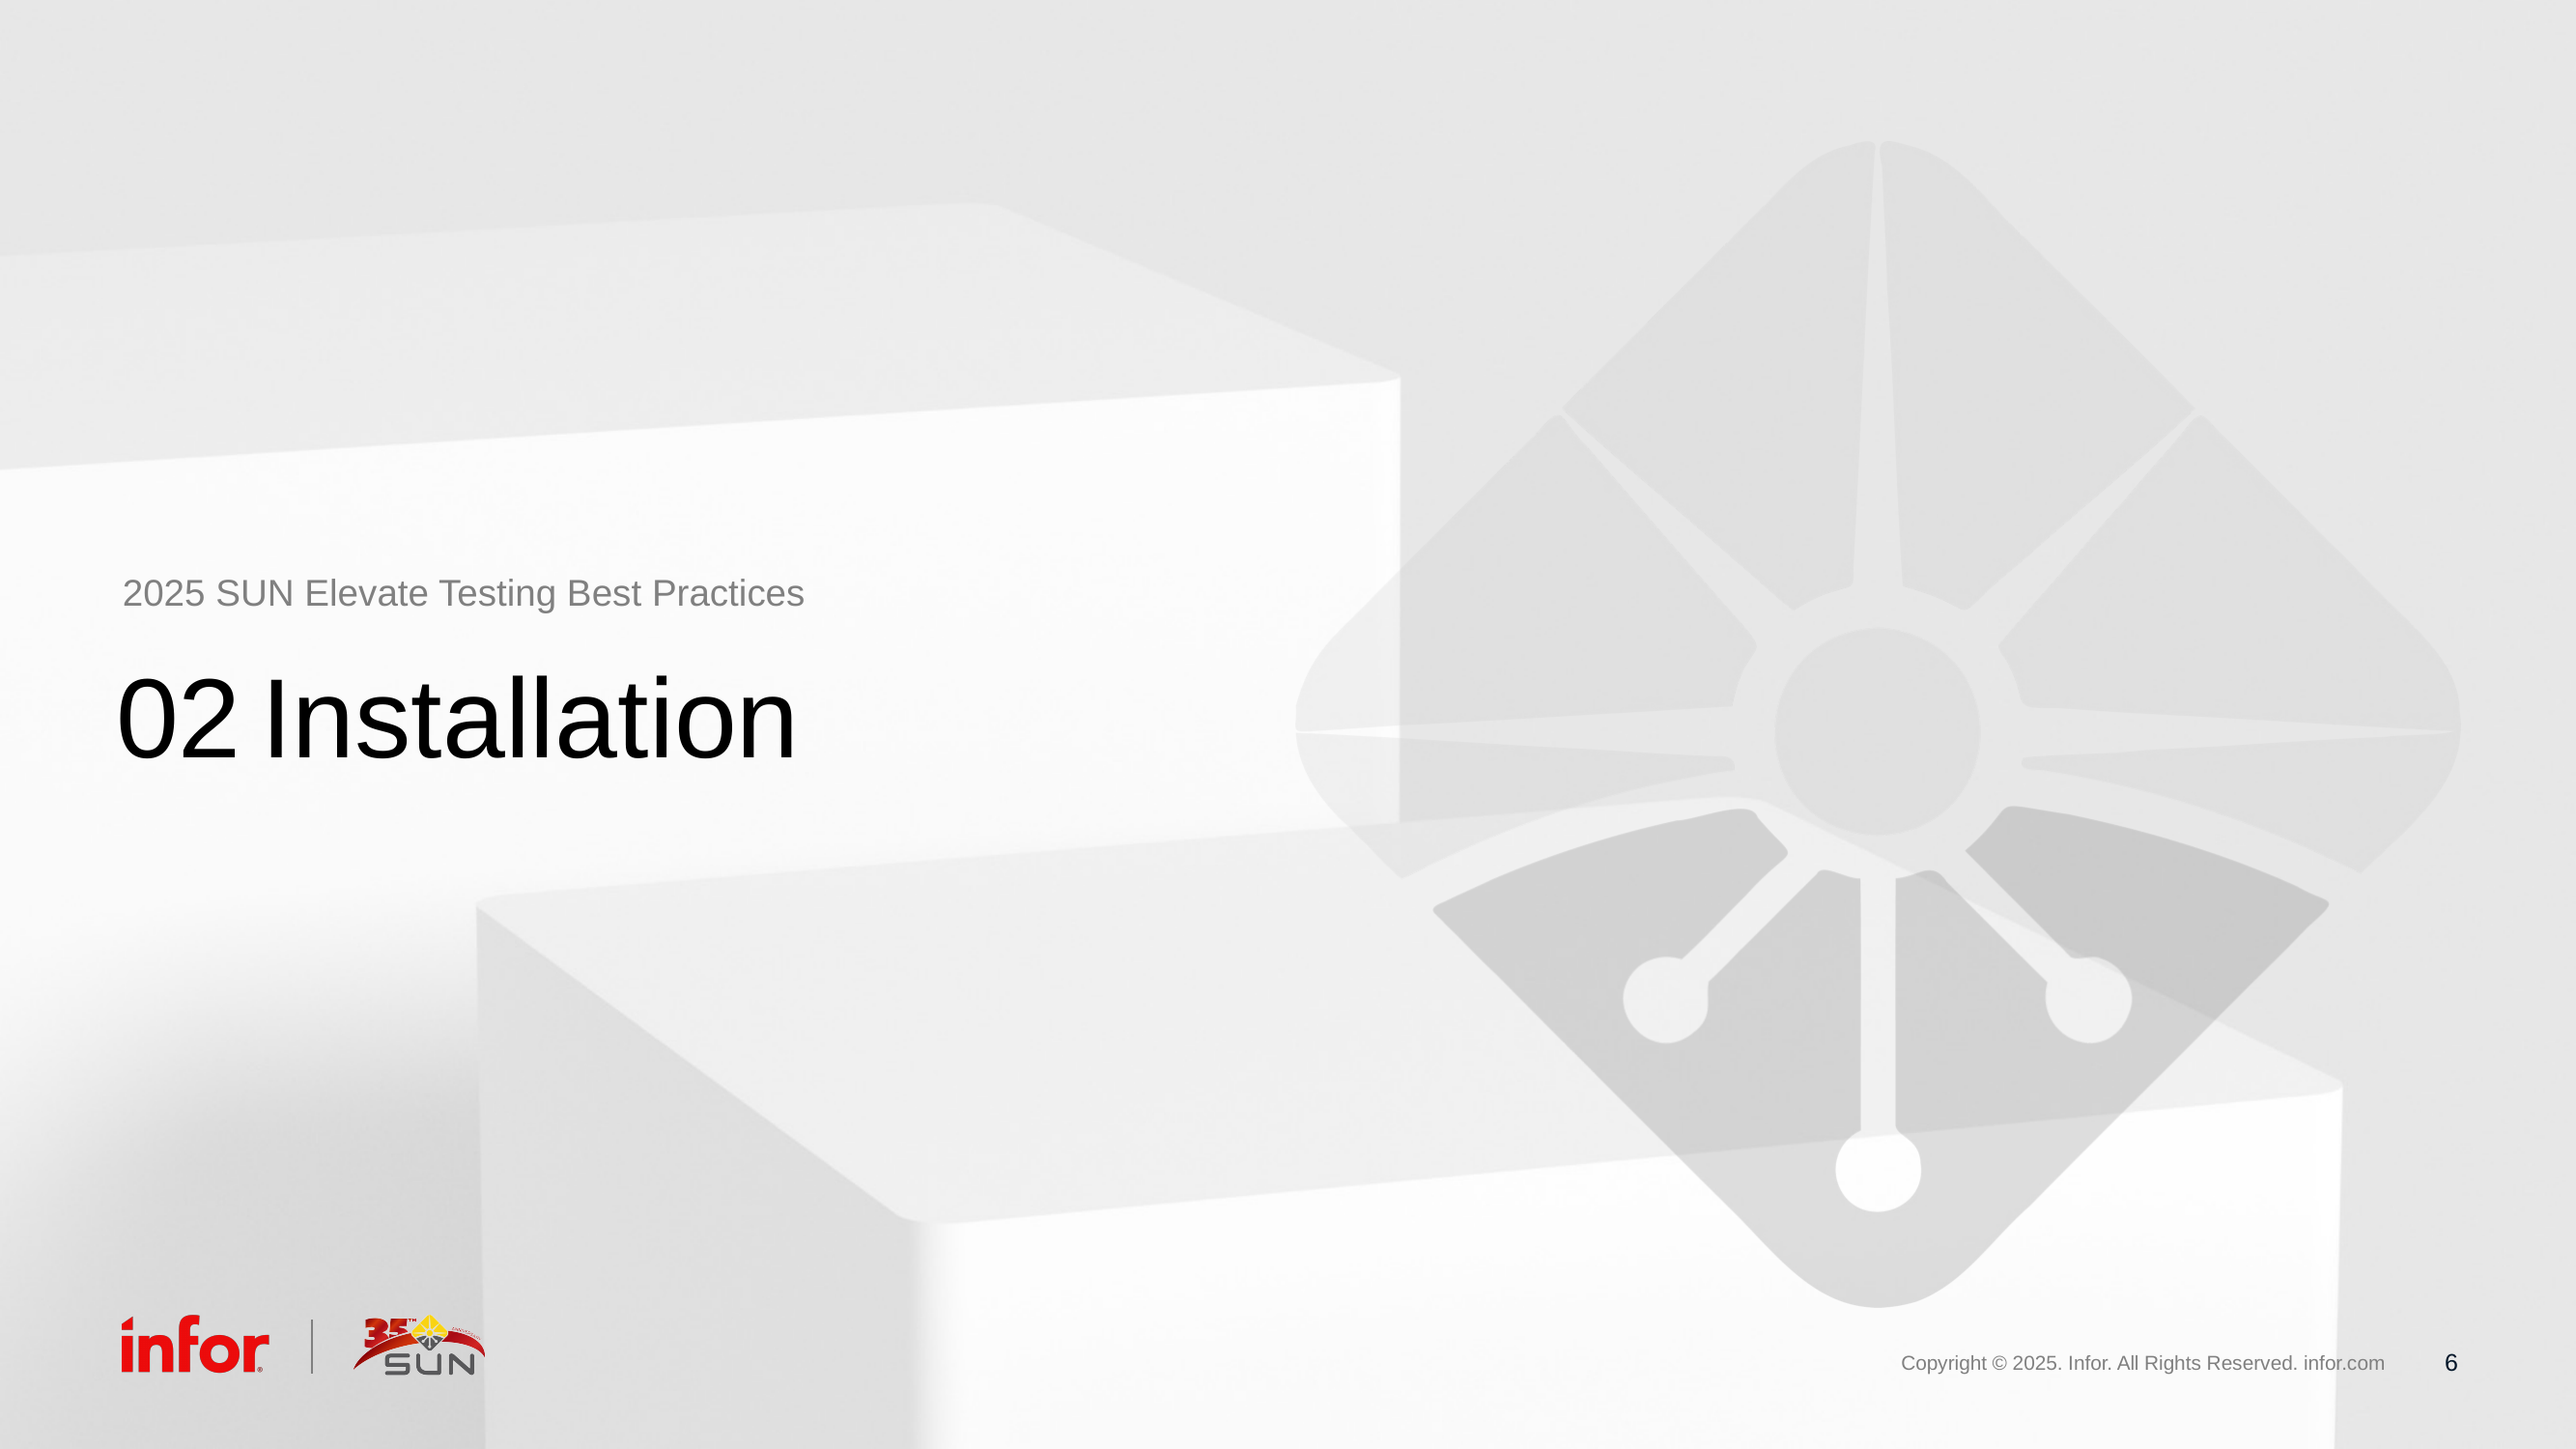

2025 SUN Elevate Testing Best Practices
# 02	Installation